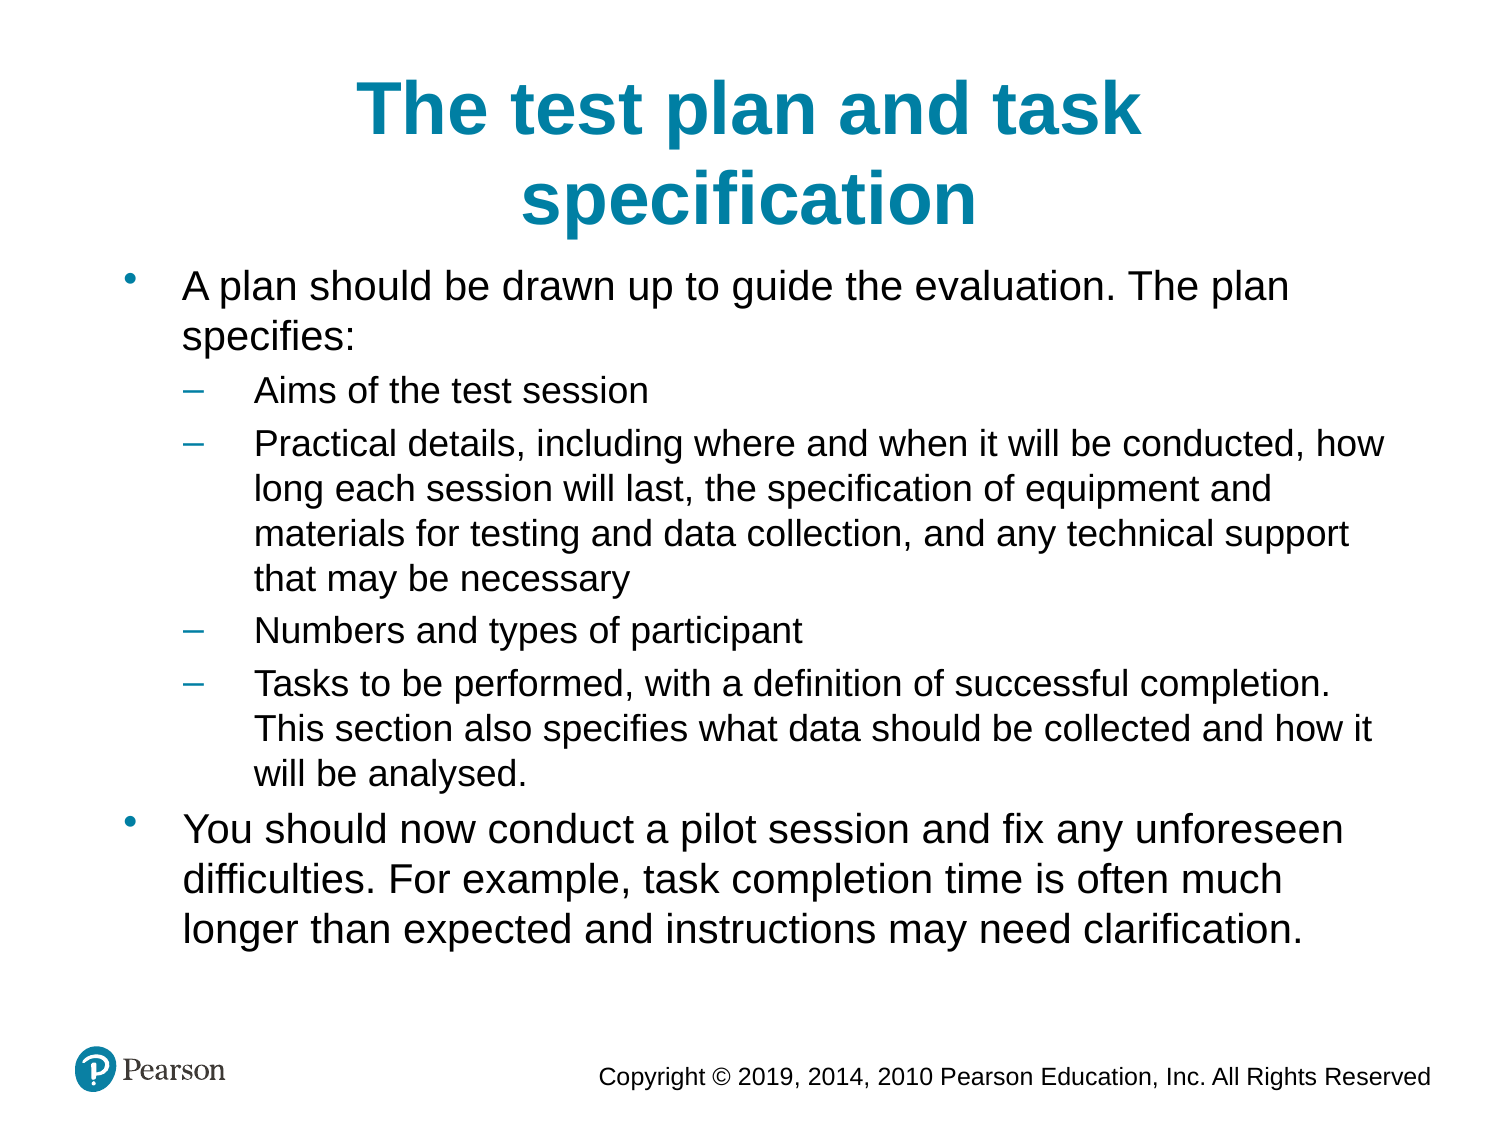

The test plan and task specification
A plan should be drawn up to guide the evaluation. The plan specifies:
Aims of the test session
Practical details, including where and when it will be conducted, how long each session will last, the specification of equipment and materials for testing and data collection, and any technical support that may be necessary
Numbers and types of participant
Tasks to be performed, with a definition of successful completion. This section also specifies what data should be collected and how it will be analysed.
You should now conduct a pilot session and fix any unforeseen difficulties. For example, task completion time is often much longer than expected and instructions may need clarification.